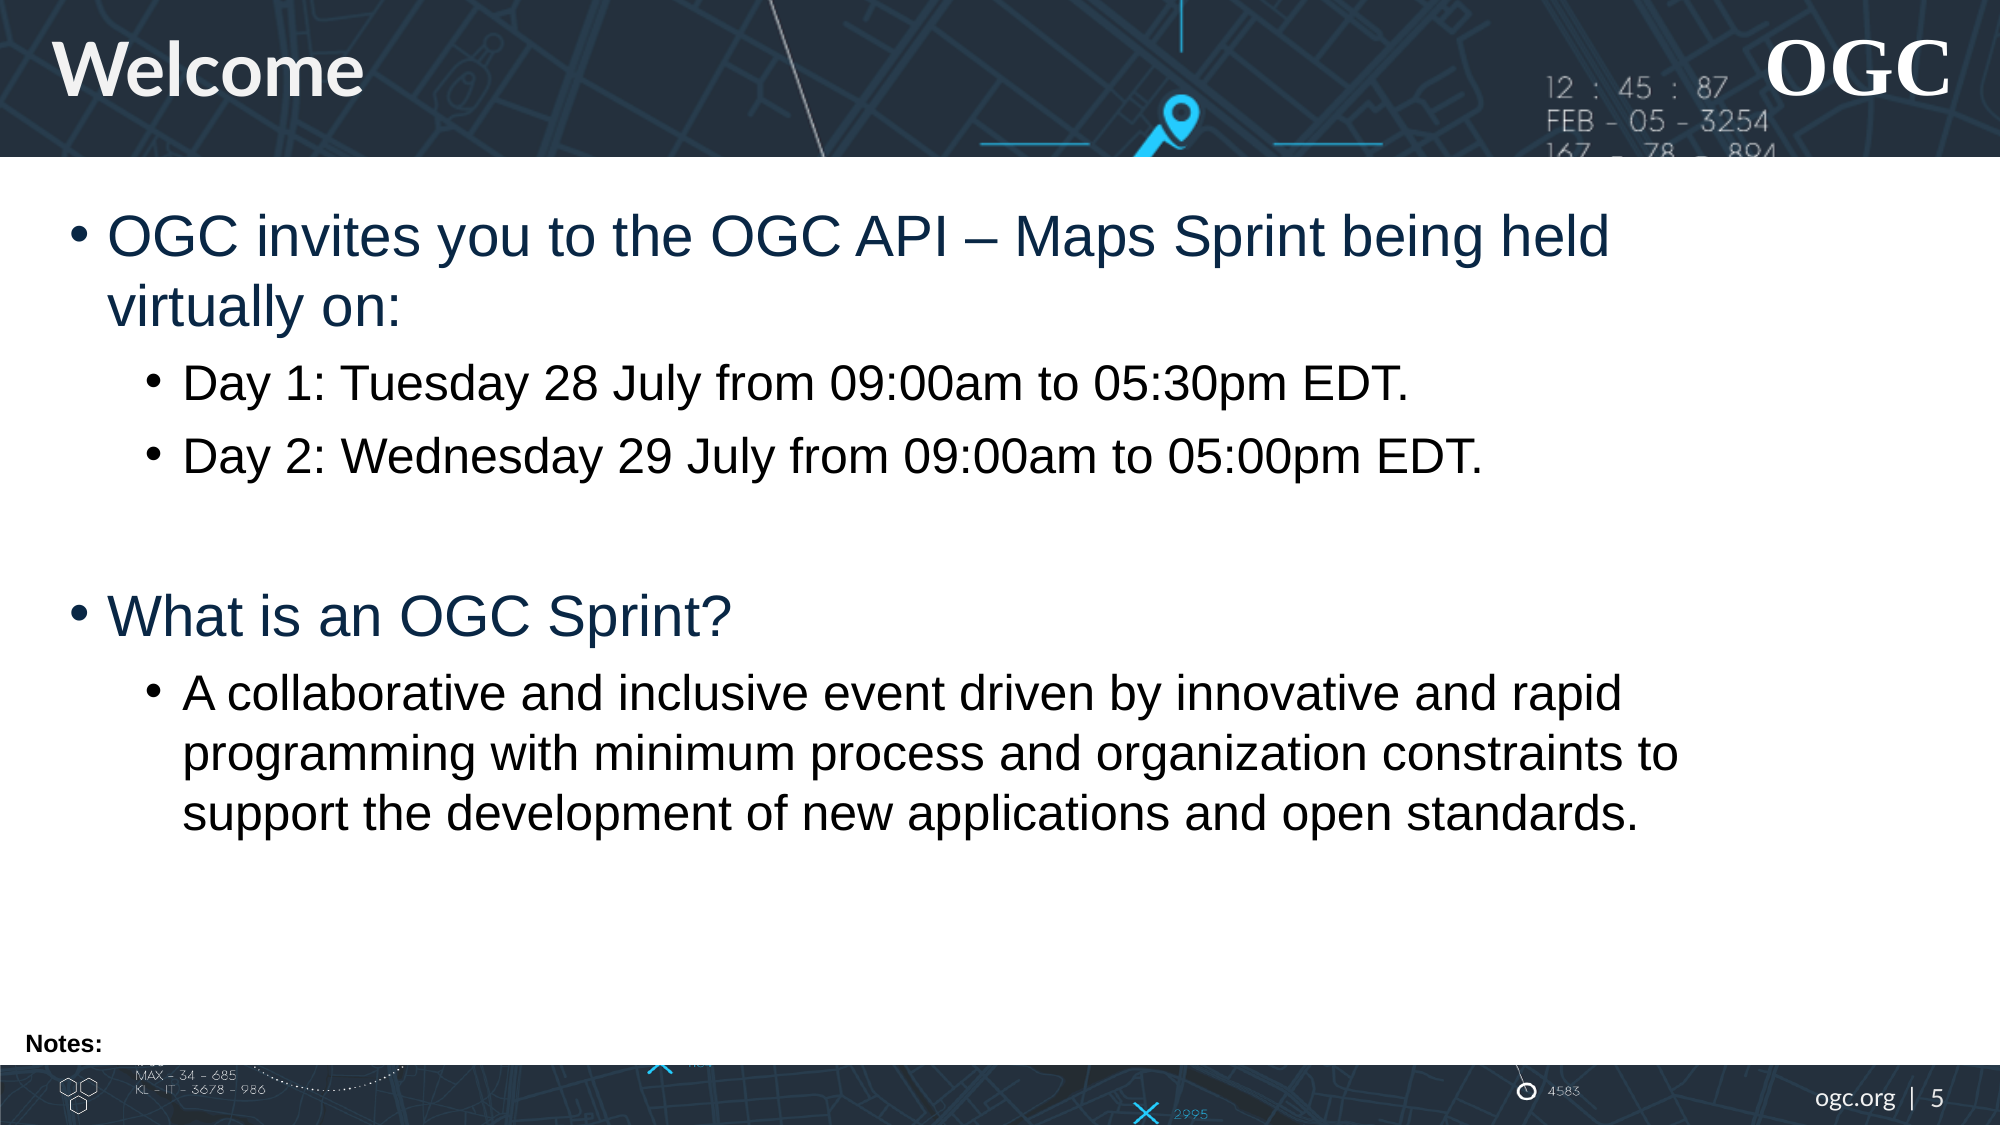

# Welcome
OGC invites you to the OGC API – Maps Sprint being held virtually on:
Day 1: Tuesday 28 July from 09:00am to 05:30pm EDT.
Day 2: Wednesday 29 July from 09:00am to 05:00pm EDT.

What is an OGC Sprint?
A collaborative and inclusive event driven by innovative and rapid programming with minimum process and organization constraints to support the development of new applications and open standards.

Notes:
5